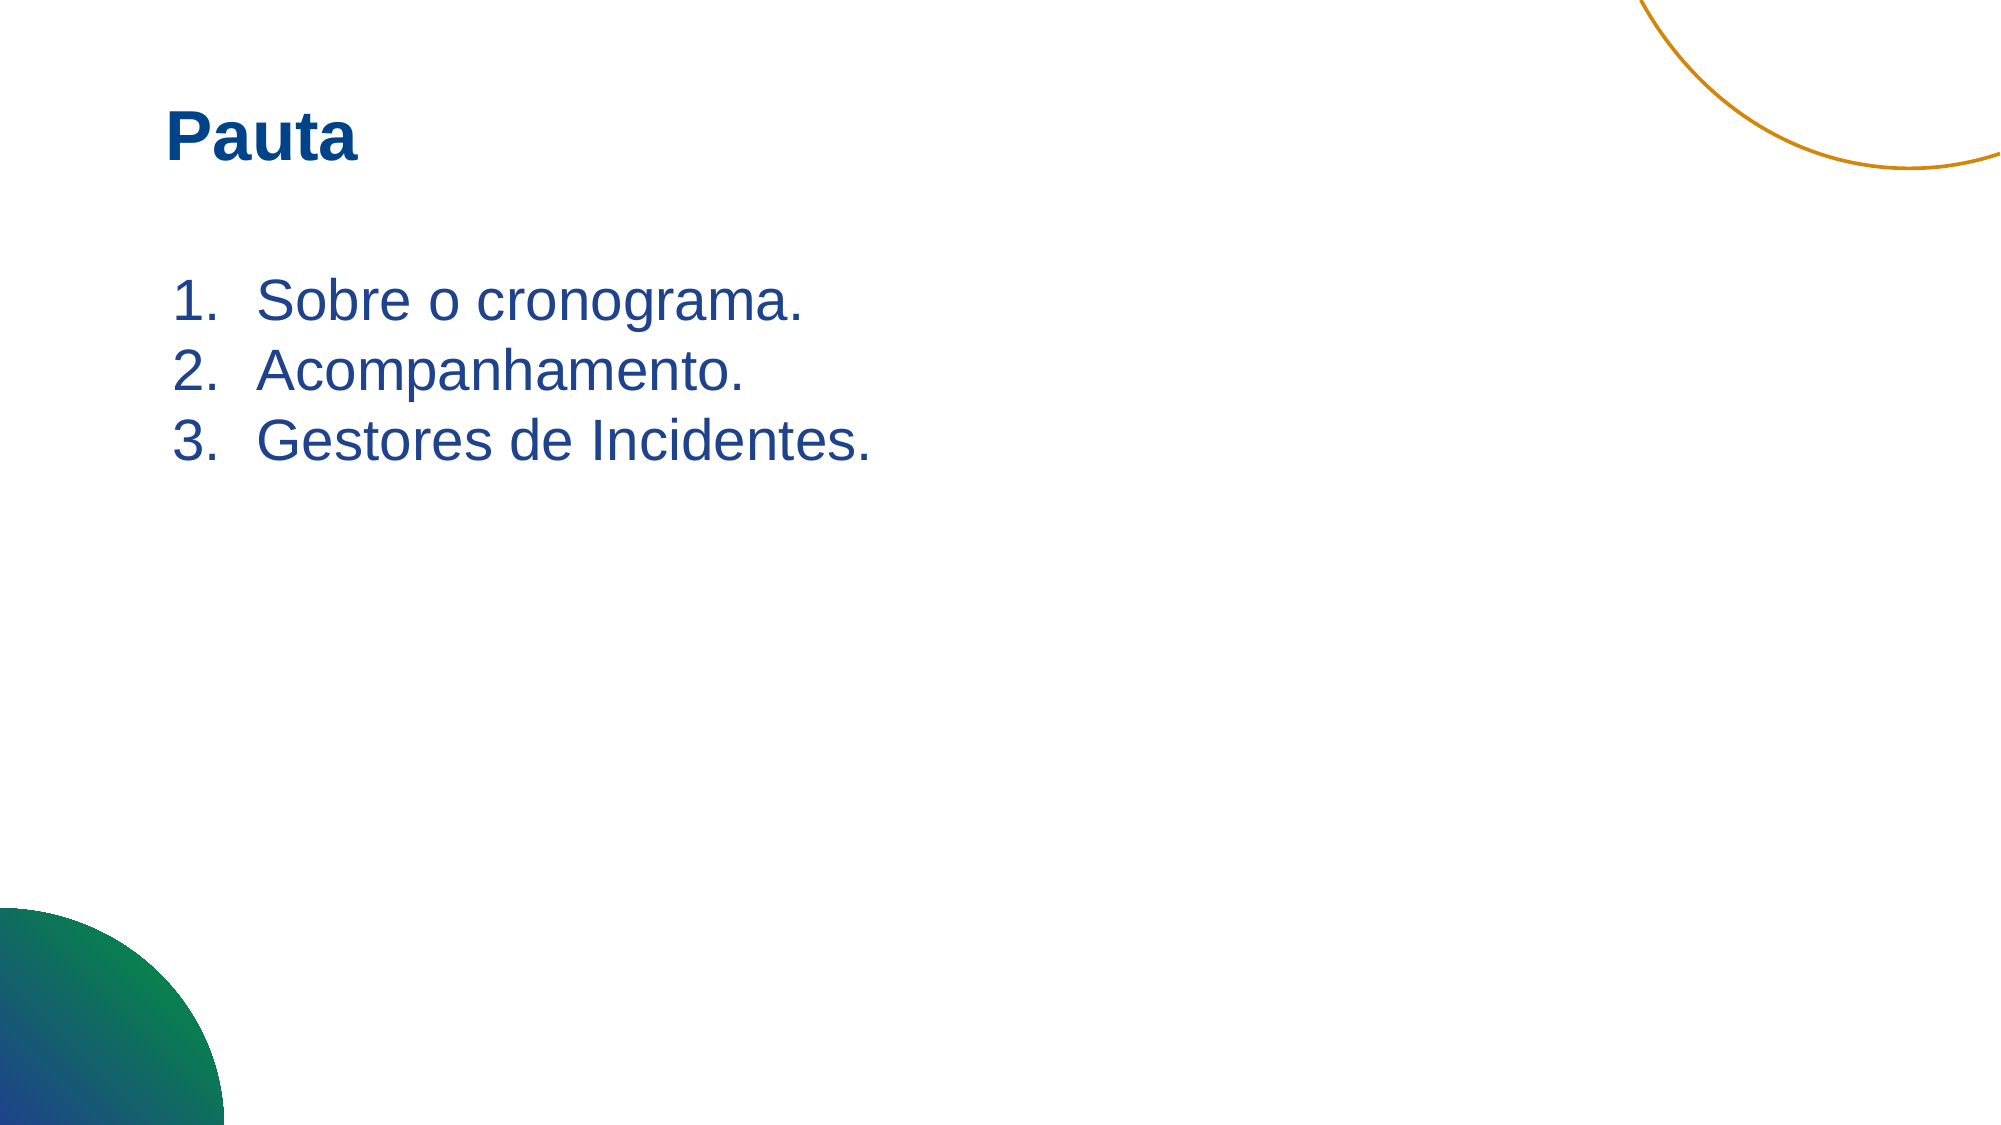

Pauta
Sobre o cronograma.
Acompanhamento.
Gestores de Incidentes.